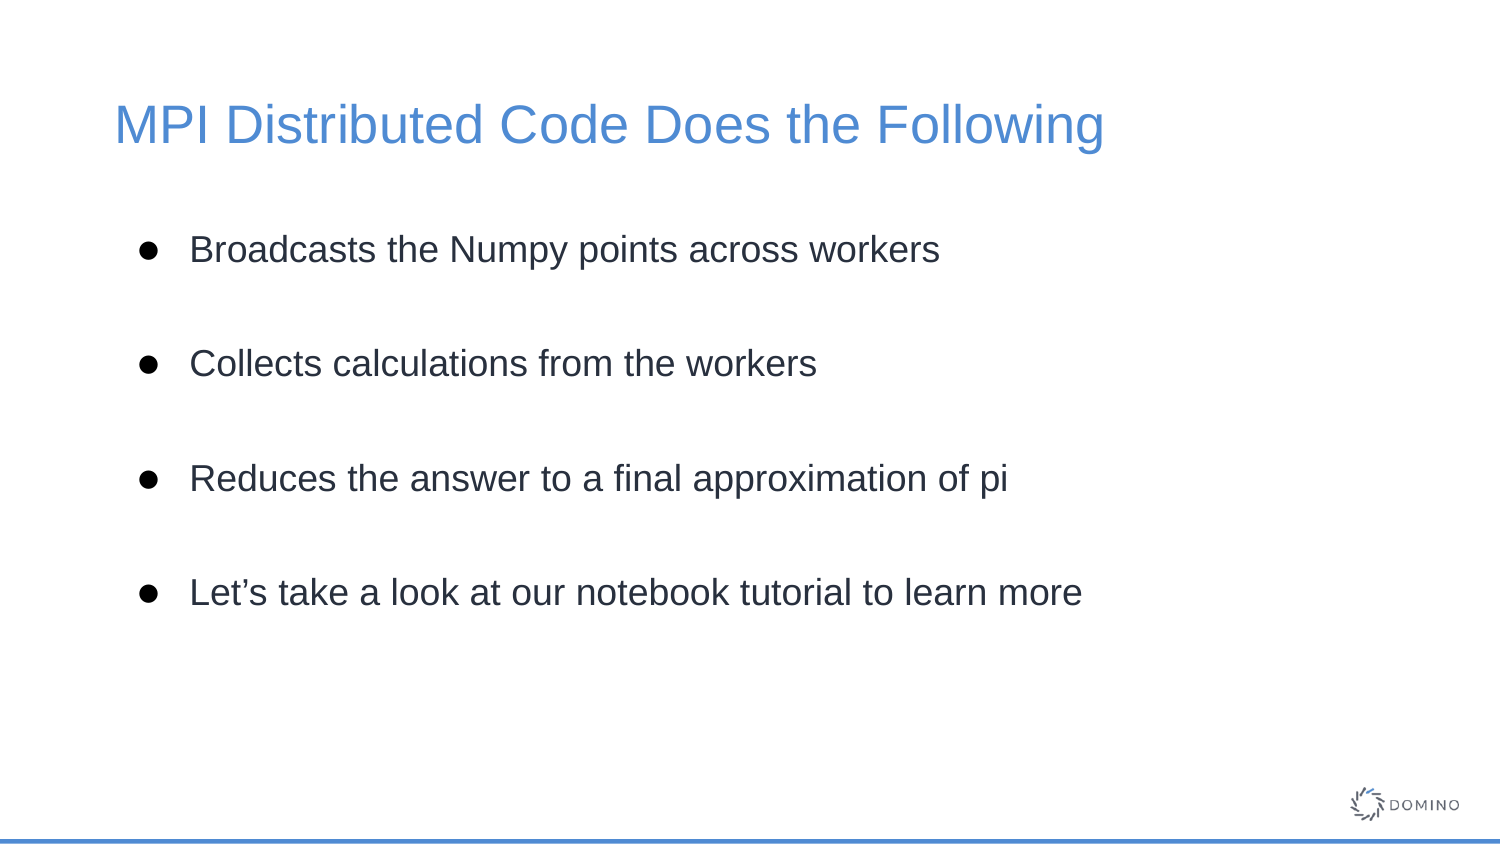

# MPI Distributed Code Does the Following
Broadcasts the Numpy points across workers

Collects calculations from the workers

Reduces the answer to a final approximation of pi

Let’s take a look at our notebook tutorial to learn more